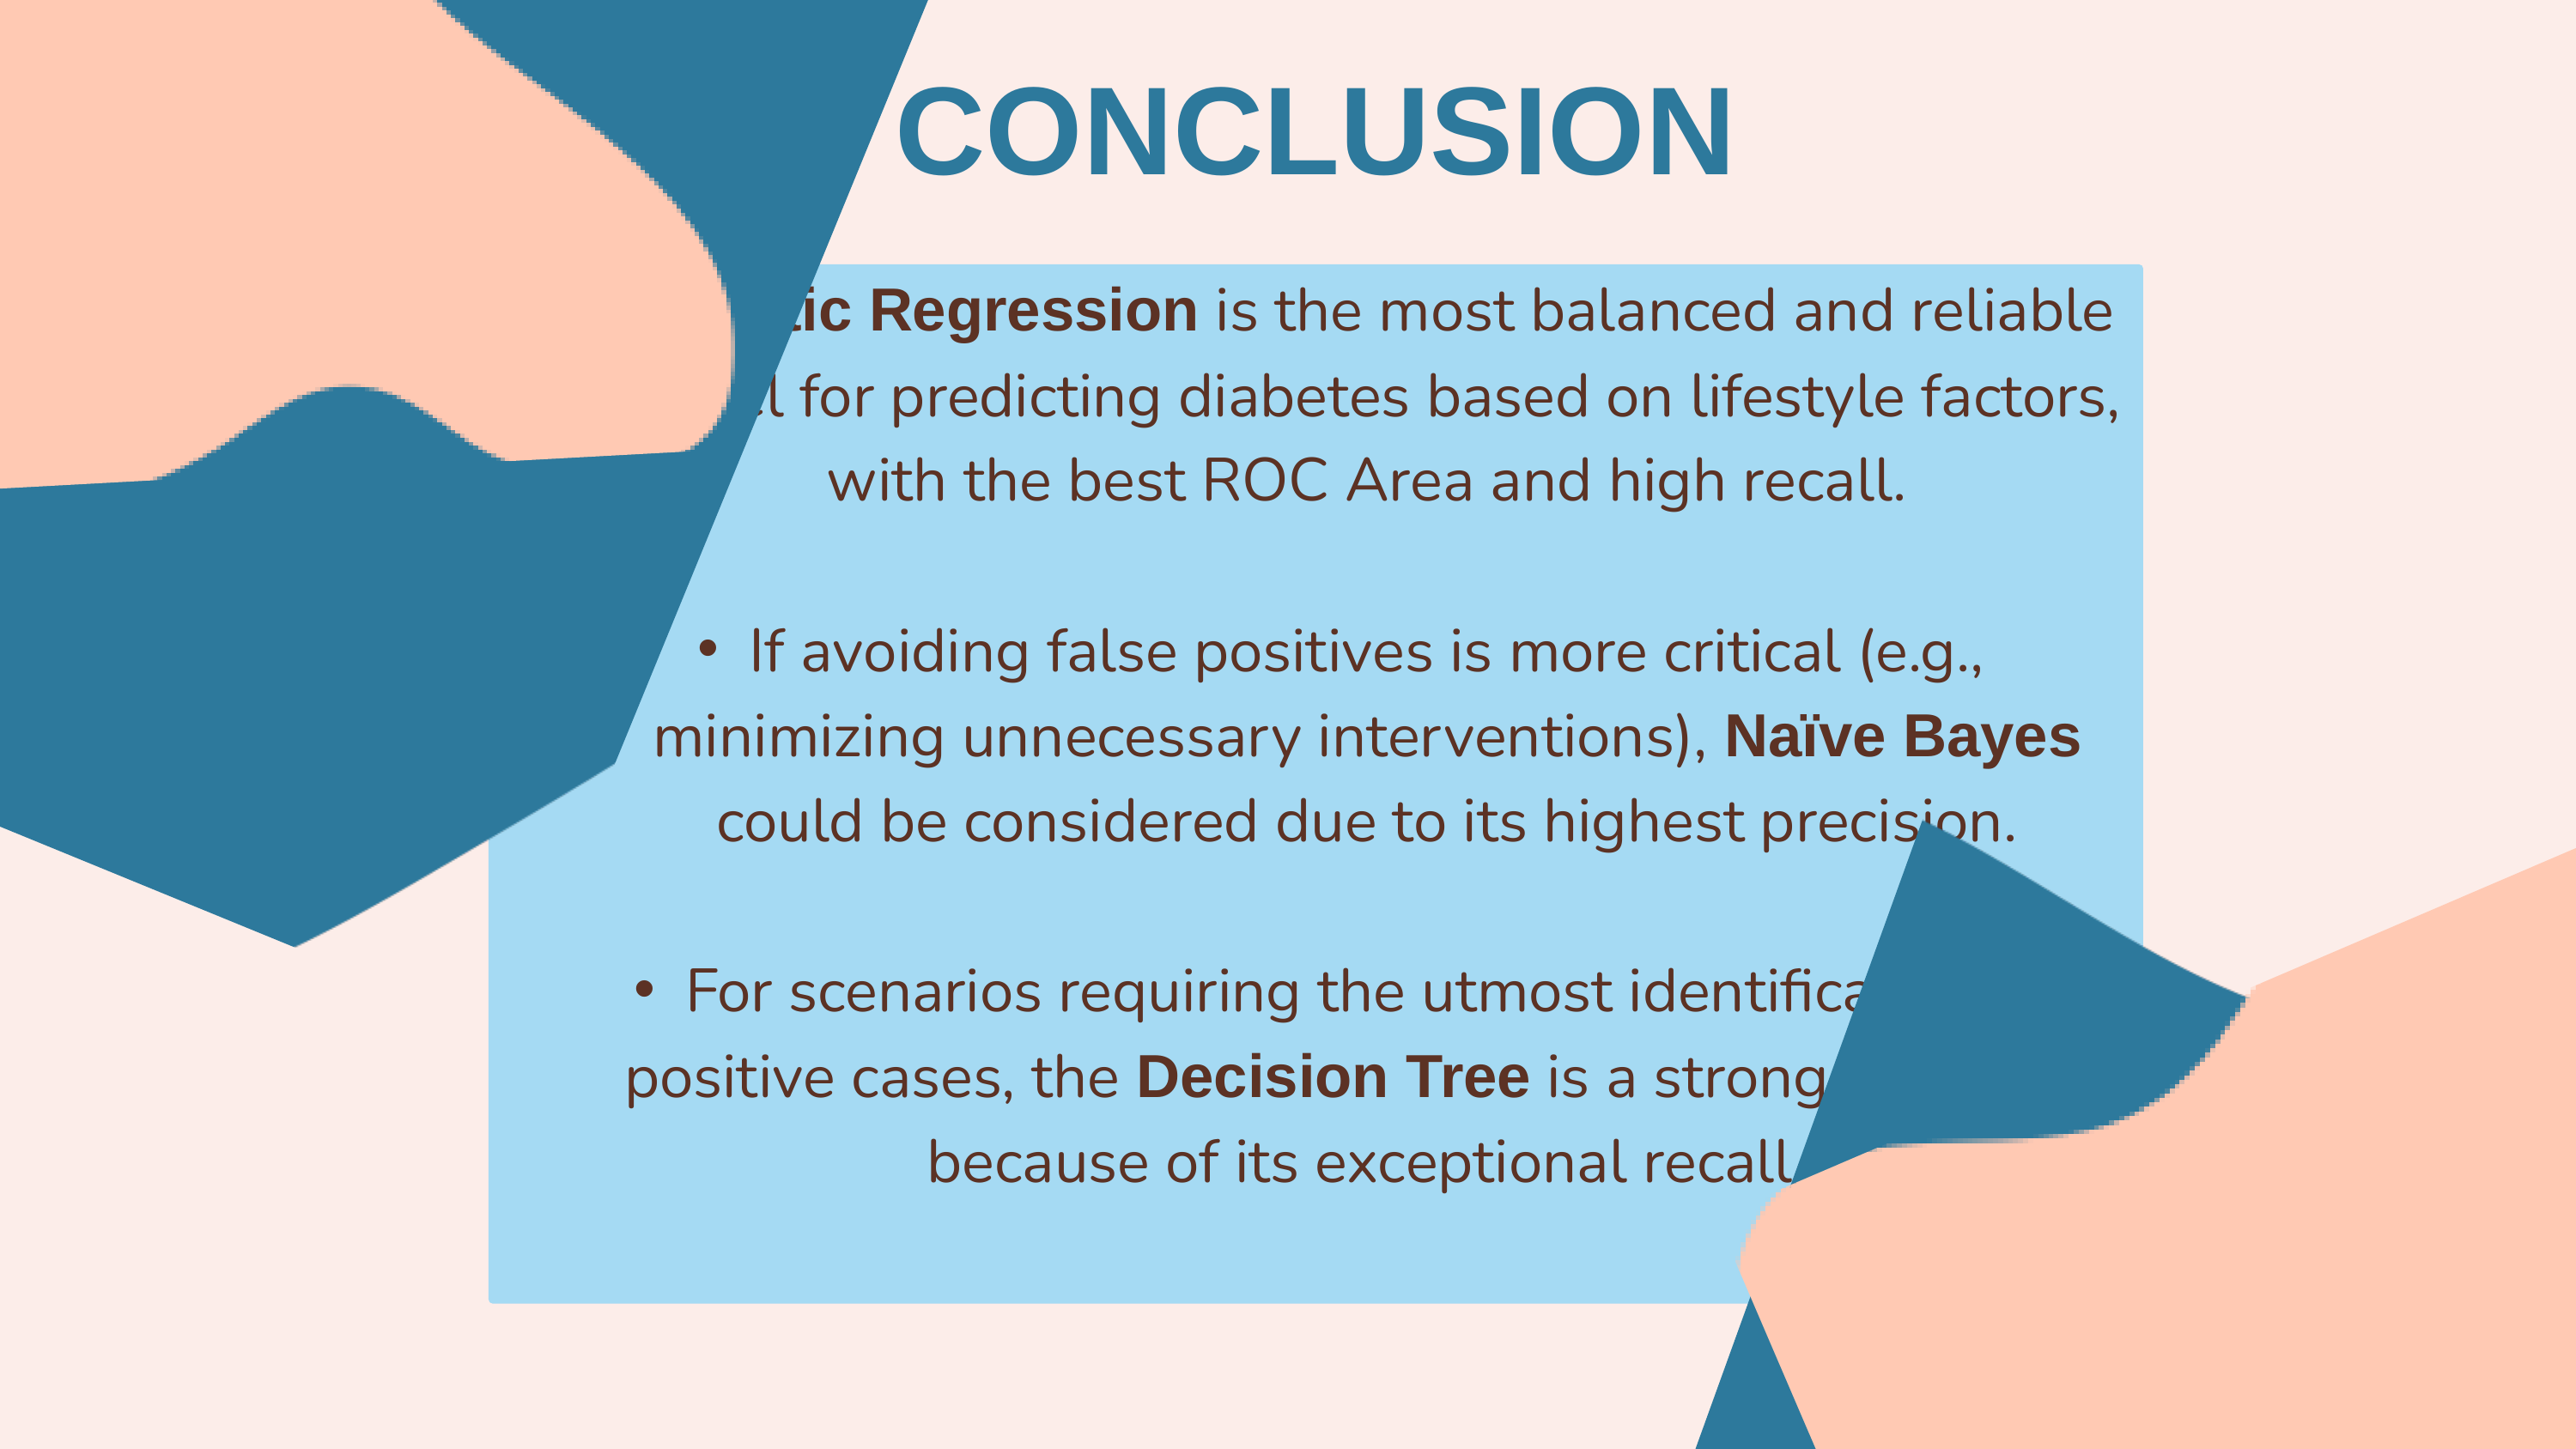

CONCLUSION

Logistic Regression is the most balanced and reliable model for predicting diabetes based on lifestyle factors, with the best ROC Area and high recall.

If avoiding false positives is more critical (e.g., minimizing unnecessary interventions), Naïve Bayes could be considered due to its highest precision.

For scenarios requiring the utmost identification of positive cases, the Decision Tree is a strong candidate because of its exceptional recall.